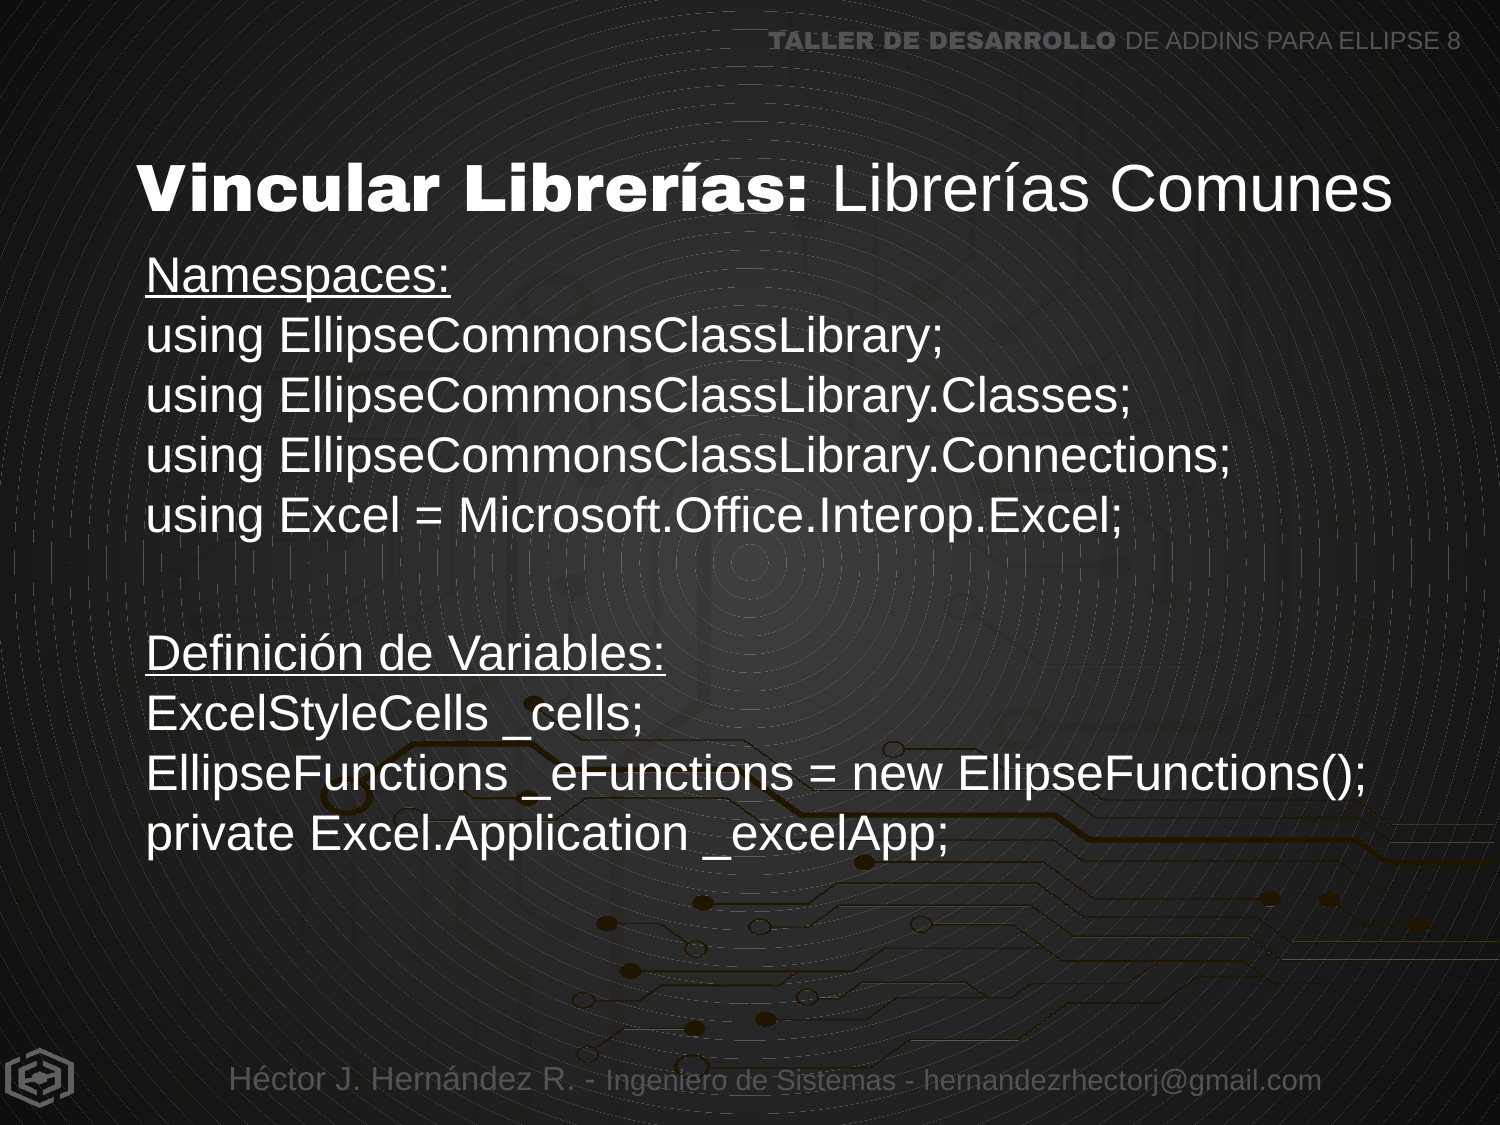

Vincular Librerías: Librerías Comunes
Namespaces:
using EllipseCommonsClassLibrary;
using EllipseCommonsClassLibrary.Classes;
using EllipseCommonsClassLibrary.Connections;
using Excel = Microsoft.Office.Interop.Excel;
Definición de Variables:
ExcelStyleCells _cells;
EllipseFunctions _eFunctions = new EllipseFunctions();
private Excel.Application _excelApp;